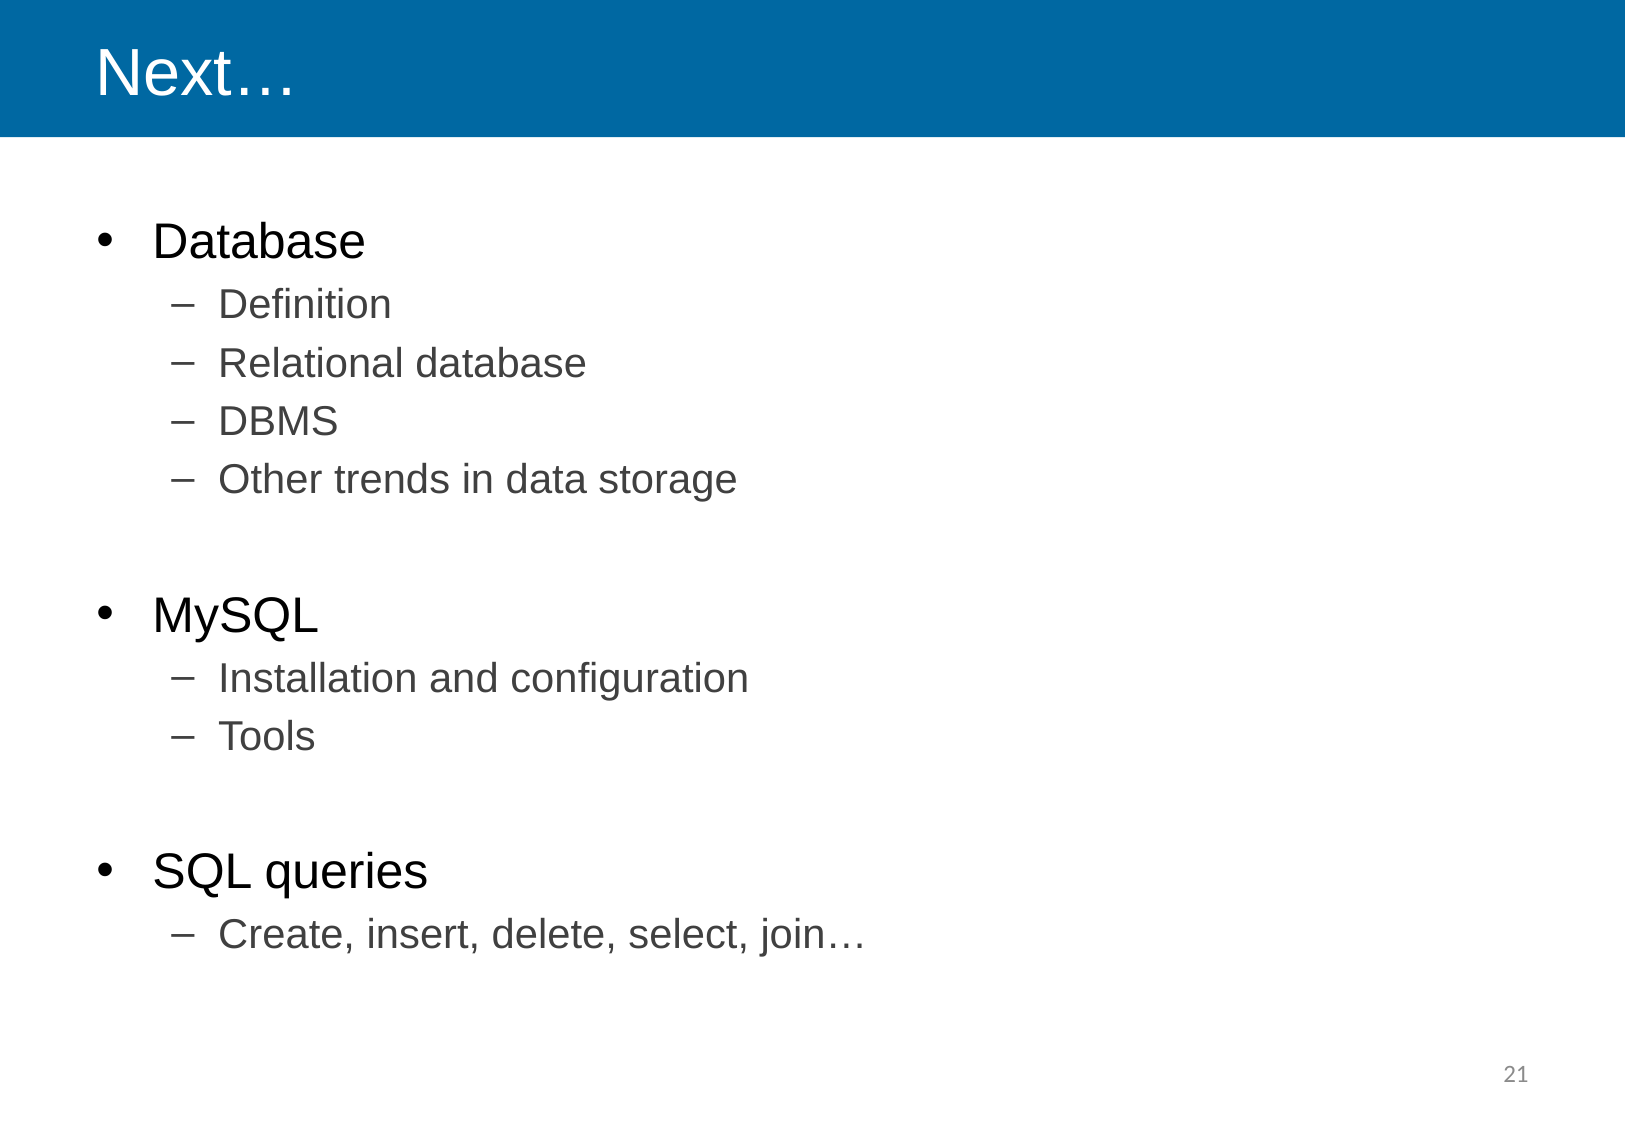

# Next…
Database
Definition
Relational database
DBMS
Other trends in data storage

MySQL
Installation and configuration
Tools

SQL queries
Create, insert, delete, select, join…
21